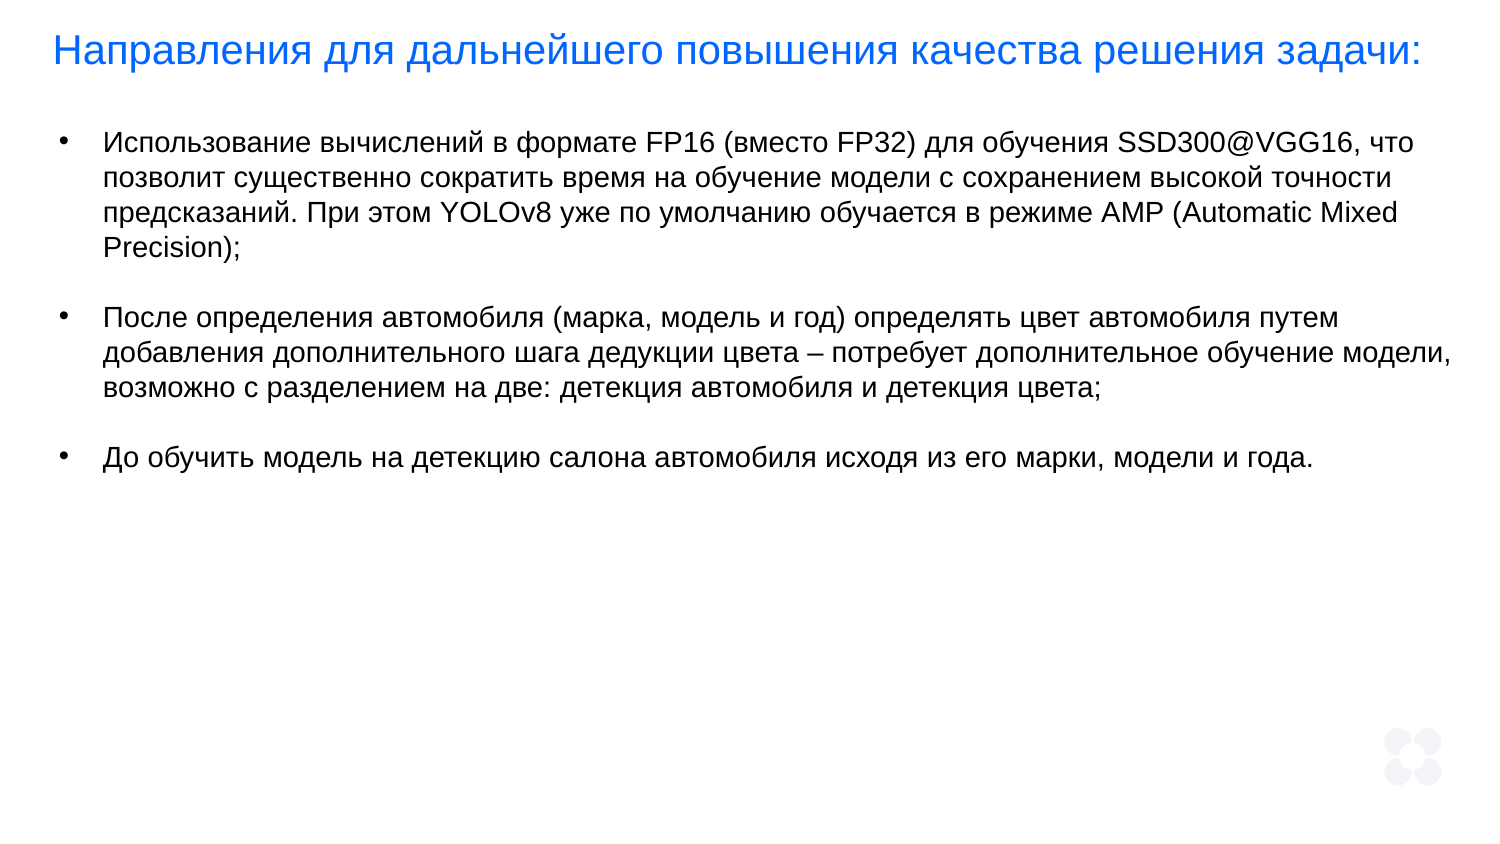

Направления для дальнейшего повышения качества решения задачи:

Использование вычислений в формате FP16 (вместо FP32) для обучения SSD300@VGG16, что позволит существенно сократить время на обучение модели с сохранением высокой точности предсказаний. При этом YOLOv8 уже по умолчанию обучается в режиме AMP (Automatic Mixed Precision);

После определения автомобиля (марка, модель и год) определять цвет автомобиля путем добавления дополнительного шага дедукции цвета – потребует дополнительное обучение модели, возможно с разделением на две: детекция автомобиля и детекция цвета;

До обучить модель на детекцию салона автомобиля исходя из его марки, модели и года.